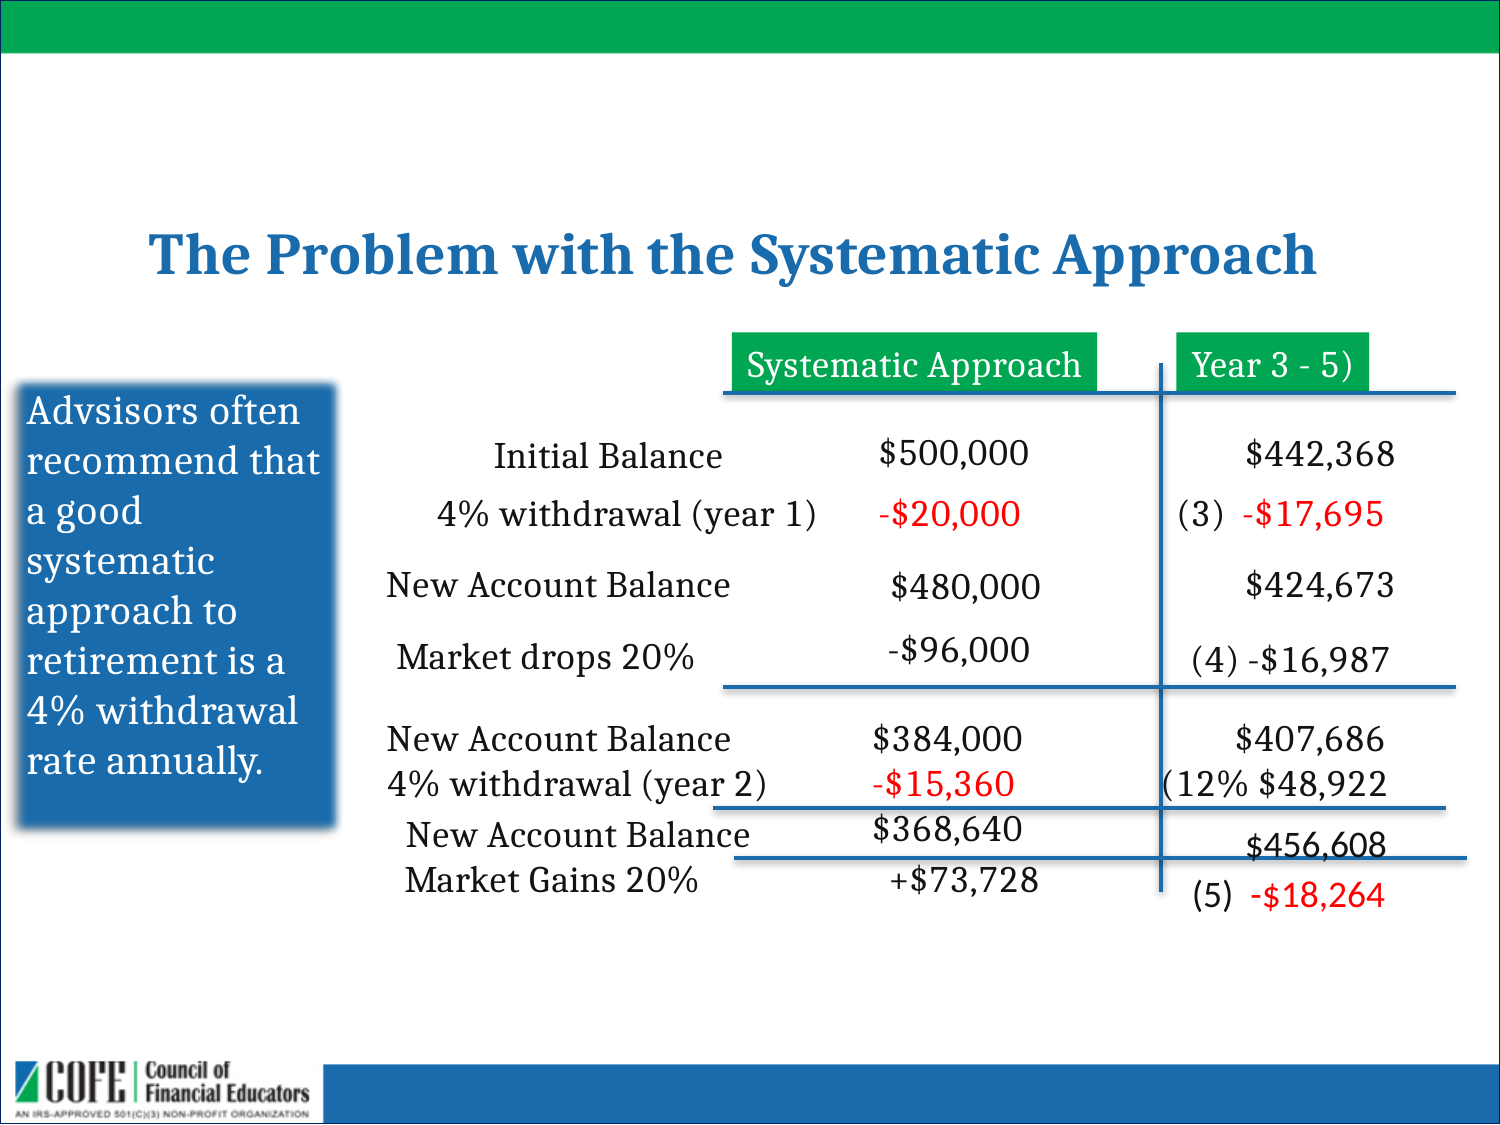

# The Problem with the Systematic Approach
Systematic Approach
Year 3 - 5)
Advsisors often recommend that a good systematic approach to retirement is a 4% withdrawal rate annually.

$500,000
$442,368
Initial Balance
4% withdrawal (year 1)
-$20,000
(3)  -$17,695
New Account Balance
$424,673
$480,000
-$96,000
Market drops 20%
(4) -$16,987
New Account Balance
4% withdrawal (year 2)
$384,000
-$15,360
$368,640
         $407,686
(12% $48,922
New Account Balance
Market Gains 20%		    +$73,728
     $456,608
(5)  -$18,264